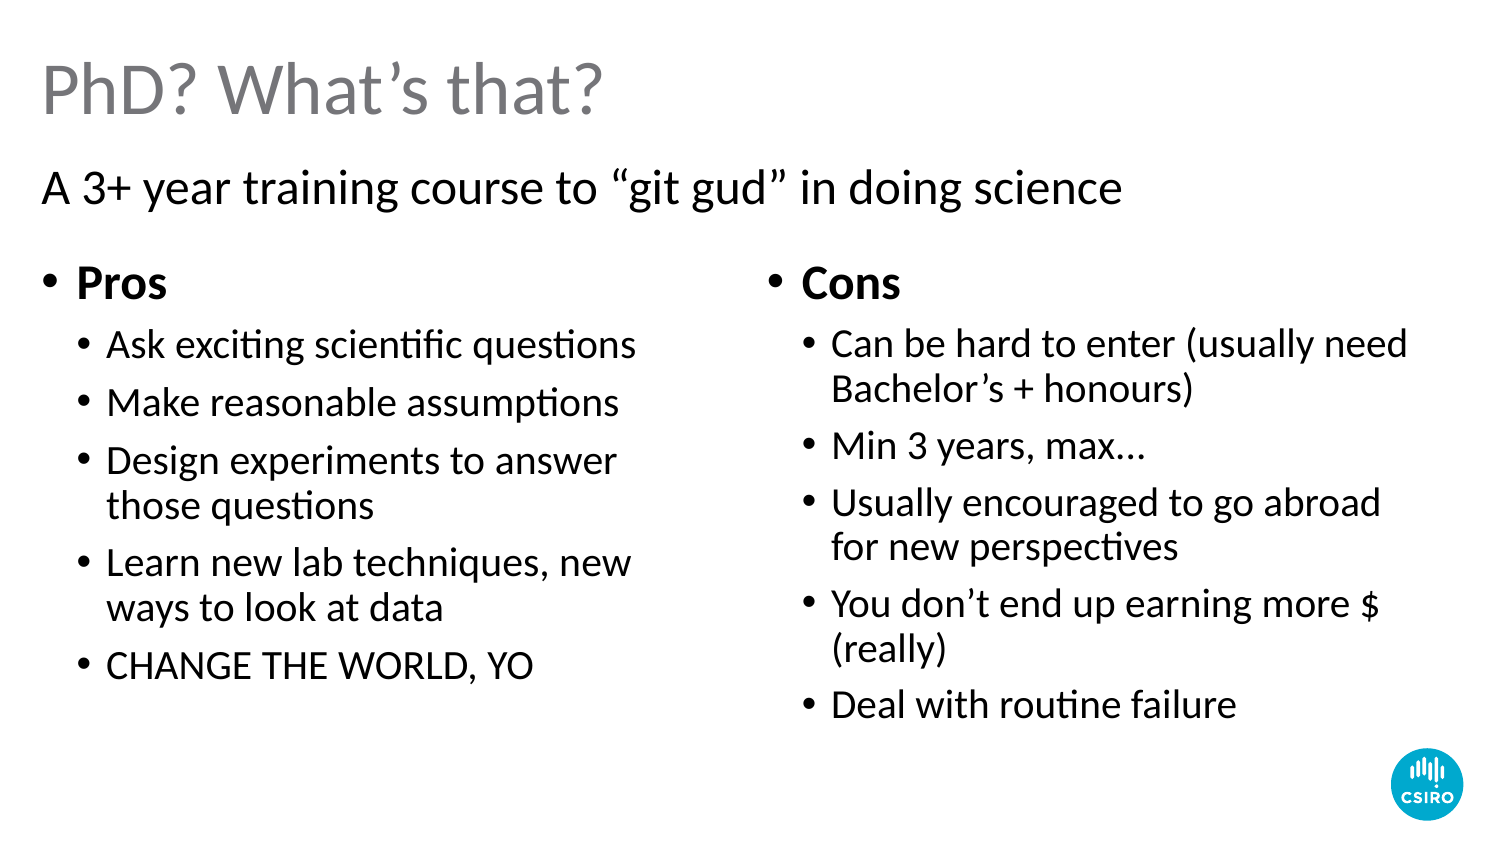

# PhD? What’s that?
A 3+ year training course to “git gud” in doing science
Pros
Ask exciting scientific questions
Make reasonable assumptions
Design experiments to answer those questions
Learn new lab techniques, new ways to look at data
CHANGE THE WORLD, YO
Cons
Can be hard to enter (usually need Bachelor’s + honours)
Min 3 years, max...
Usually encouraged to go abroad for new perspectives
You don’t end up earning more $ (really)
Deal with routine failure